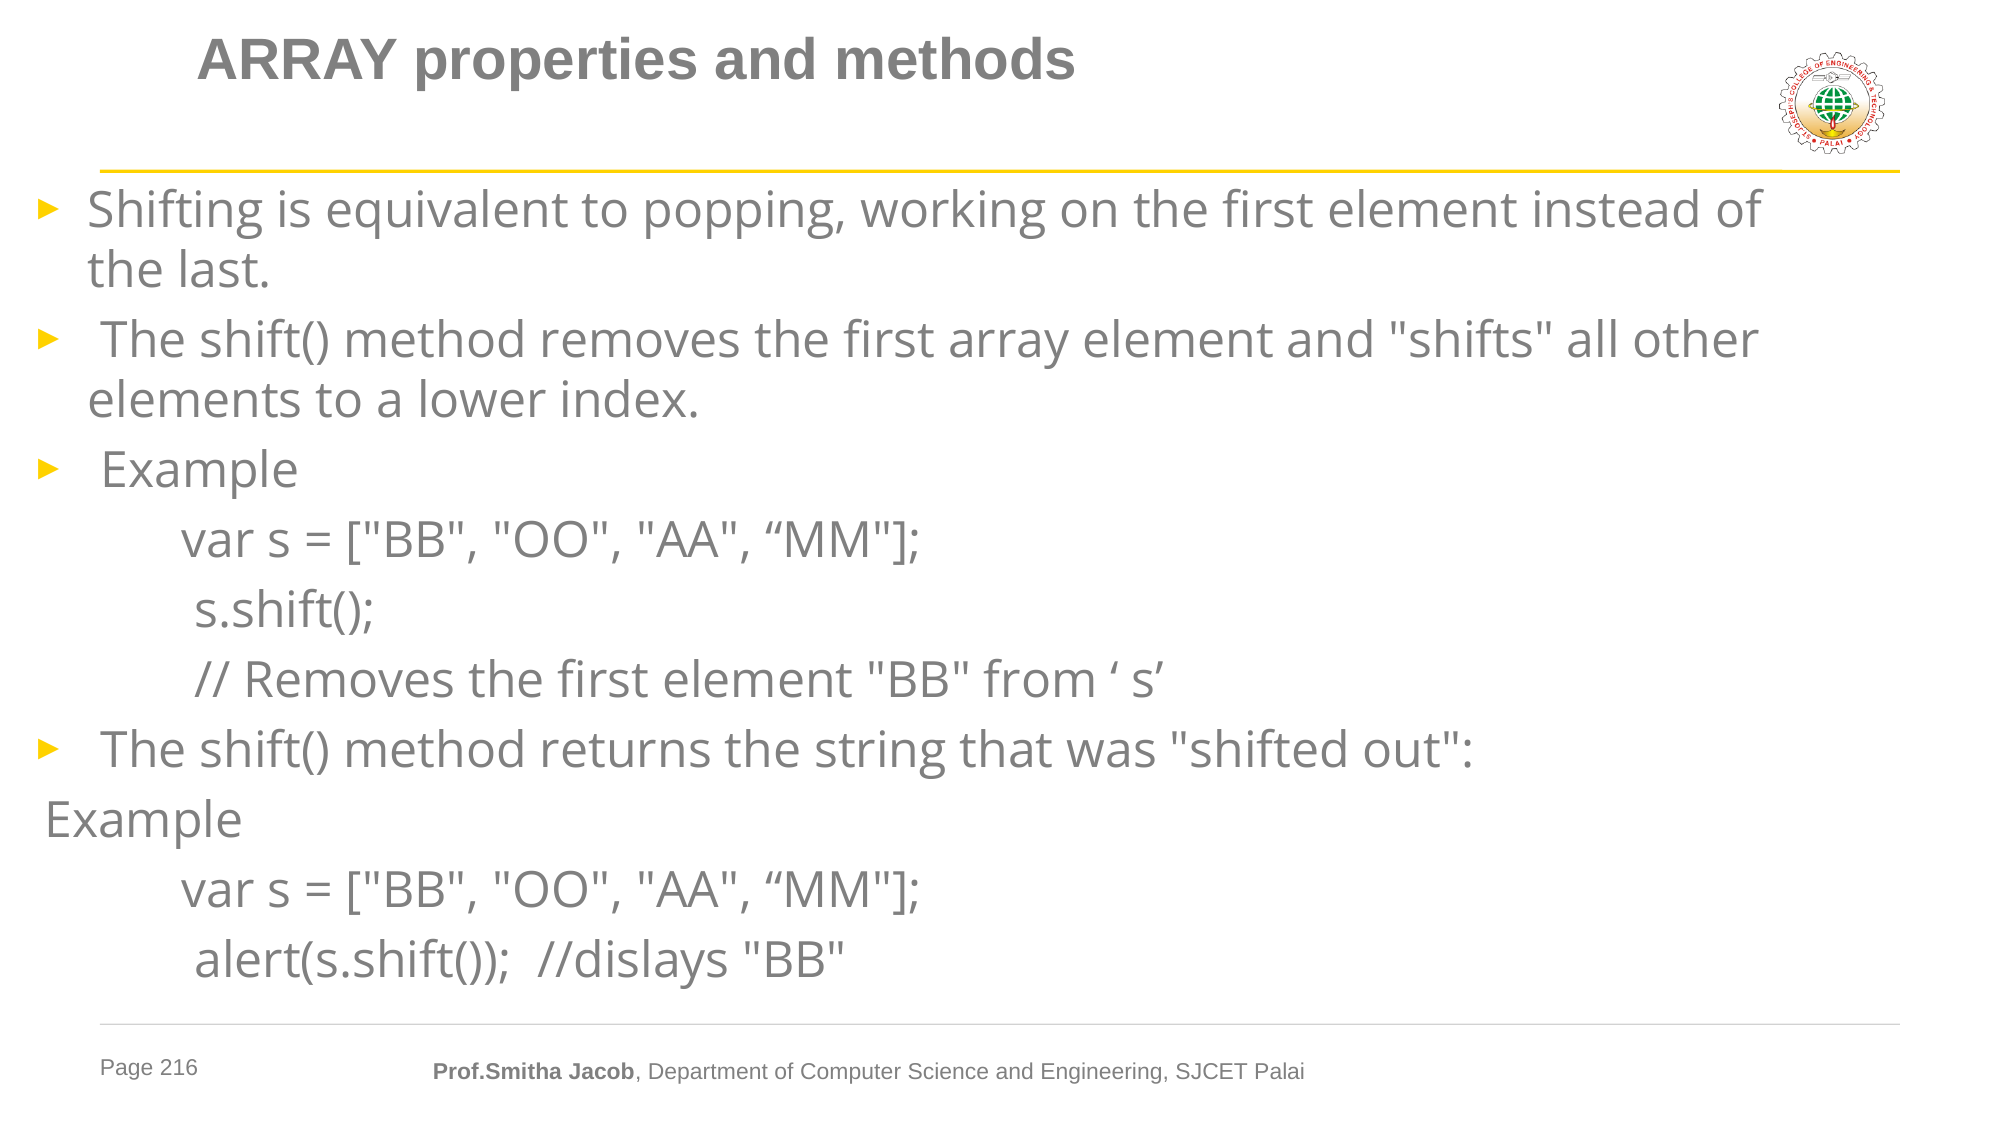

# ARRAY properties and methods
Shifting is equivalent to popping, working on the first element instead of the last.
 The shift() method removes the first array element and "shifts" all other elements to a lower index.
 Example
	var s = ["BB", "OO", "AA", “MM"];
	 s.shift();
	 // Removes the first element "BB" from ‘ s’
 The shift() method returns the string that was "shifted out":
 Example
	var s = ["BB", "OO", "AA", “MM"];
	 alert(s.shift());  //dislays "BB"